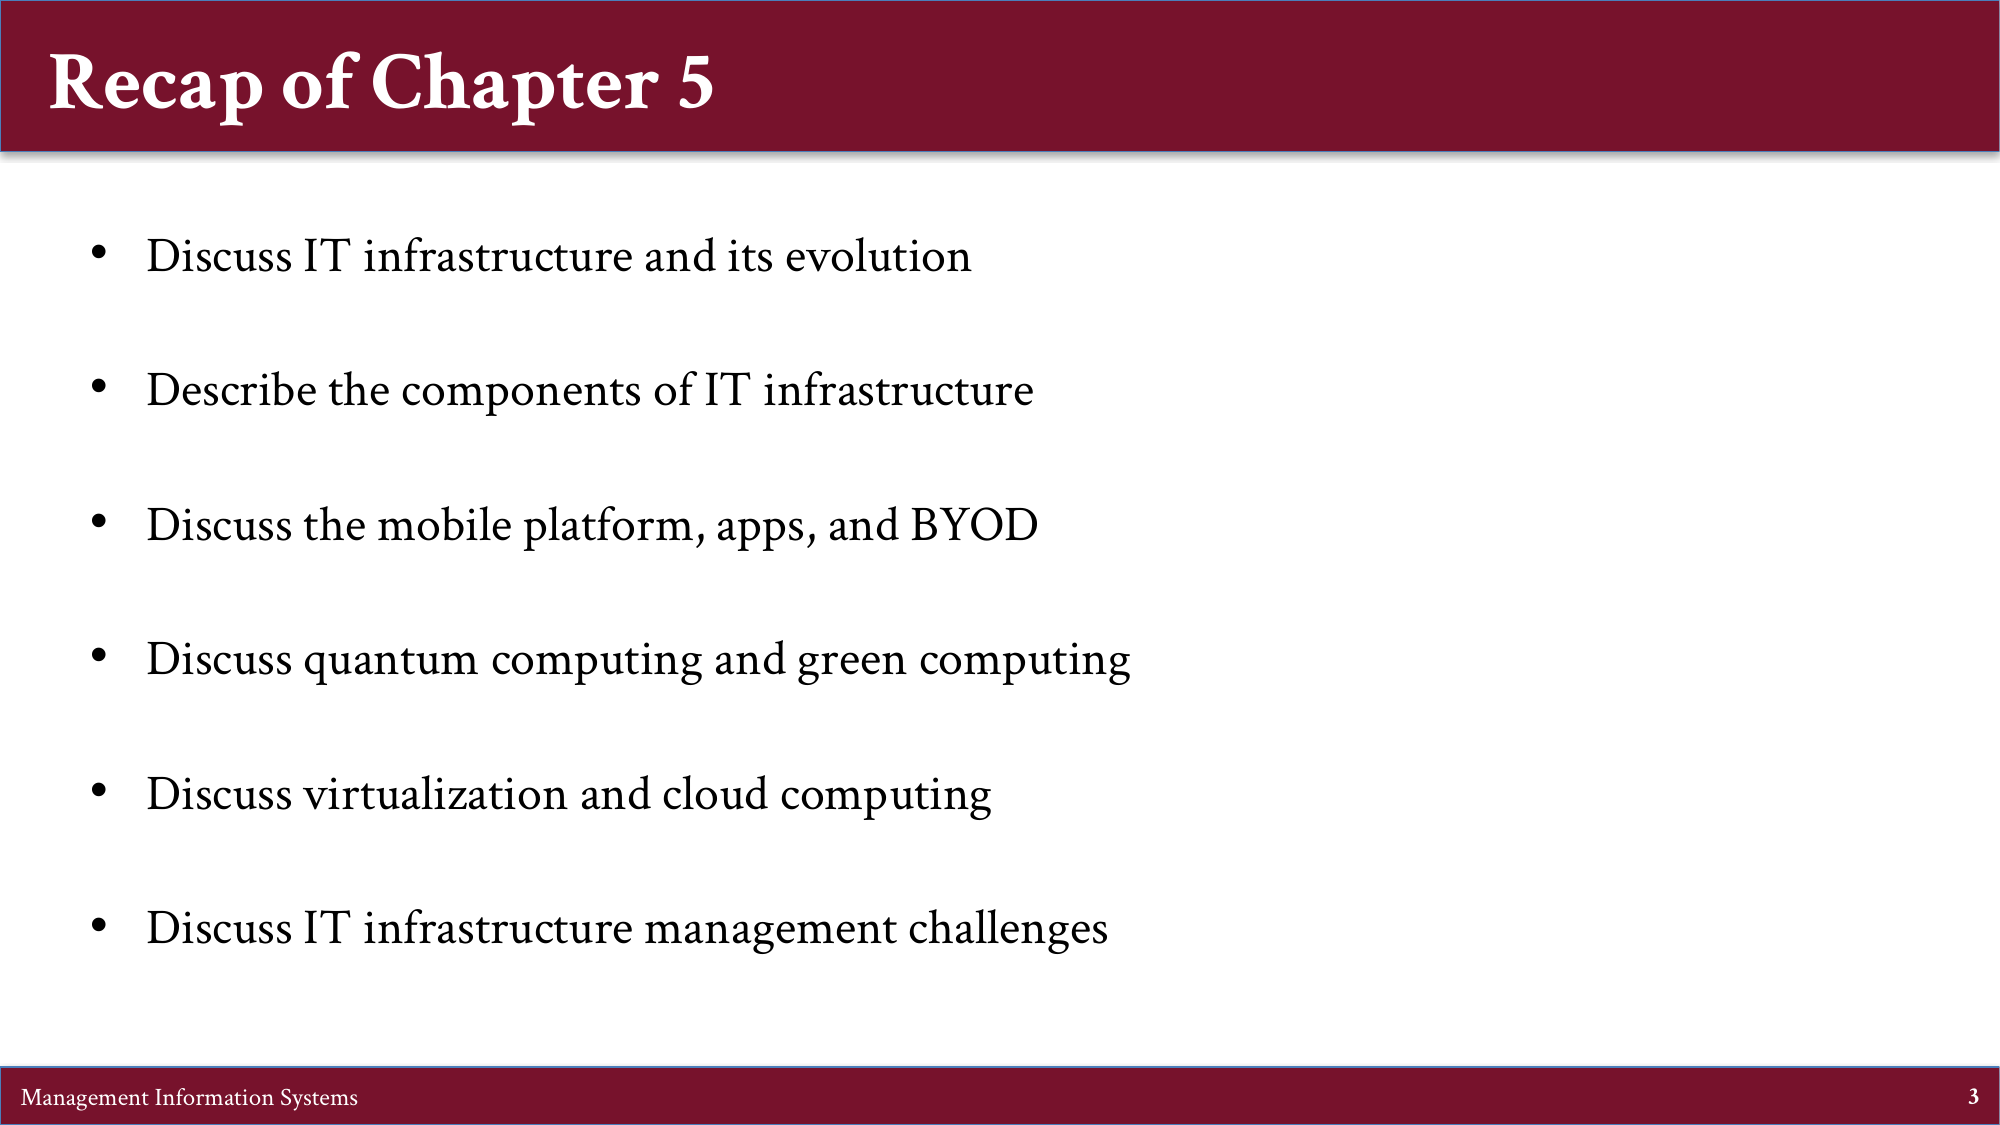

Recap of Chapter 5
Discuss IT infrastructure and its evolution

Describe the components of IT infrastructure

Discuss the mobile platform, apps, and BYOD

Discuss quantum computing and green computing

Discuss virtualization and cloud computing

Discuss IT infrastructure management challenges

 Management Information Systems
3